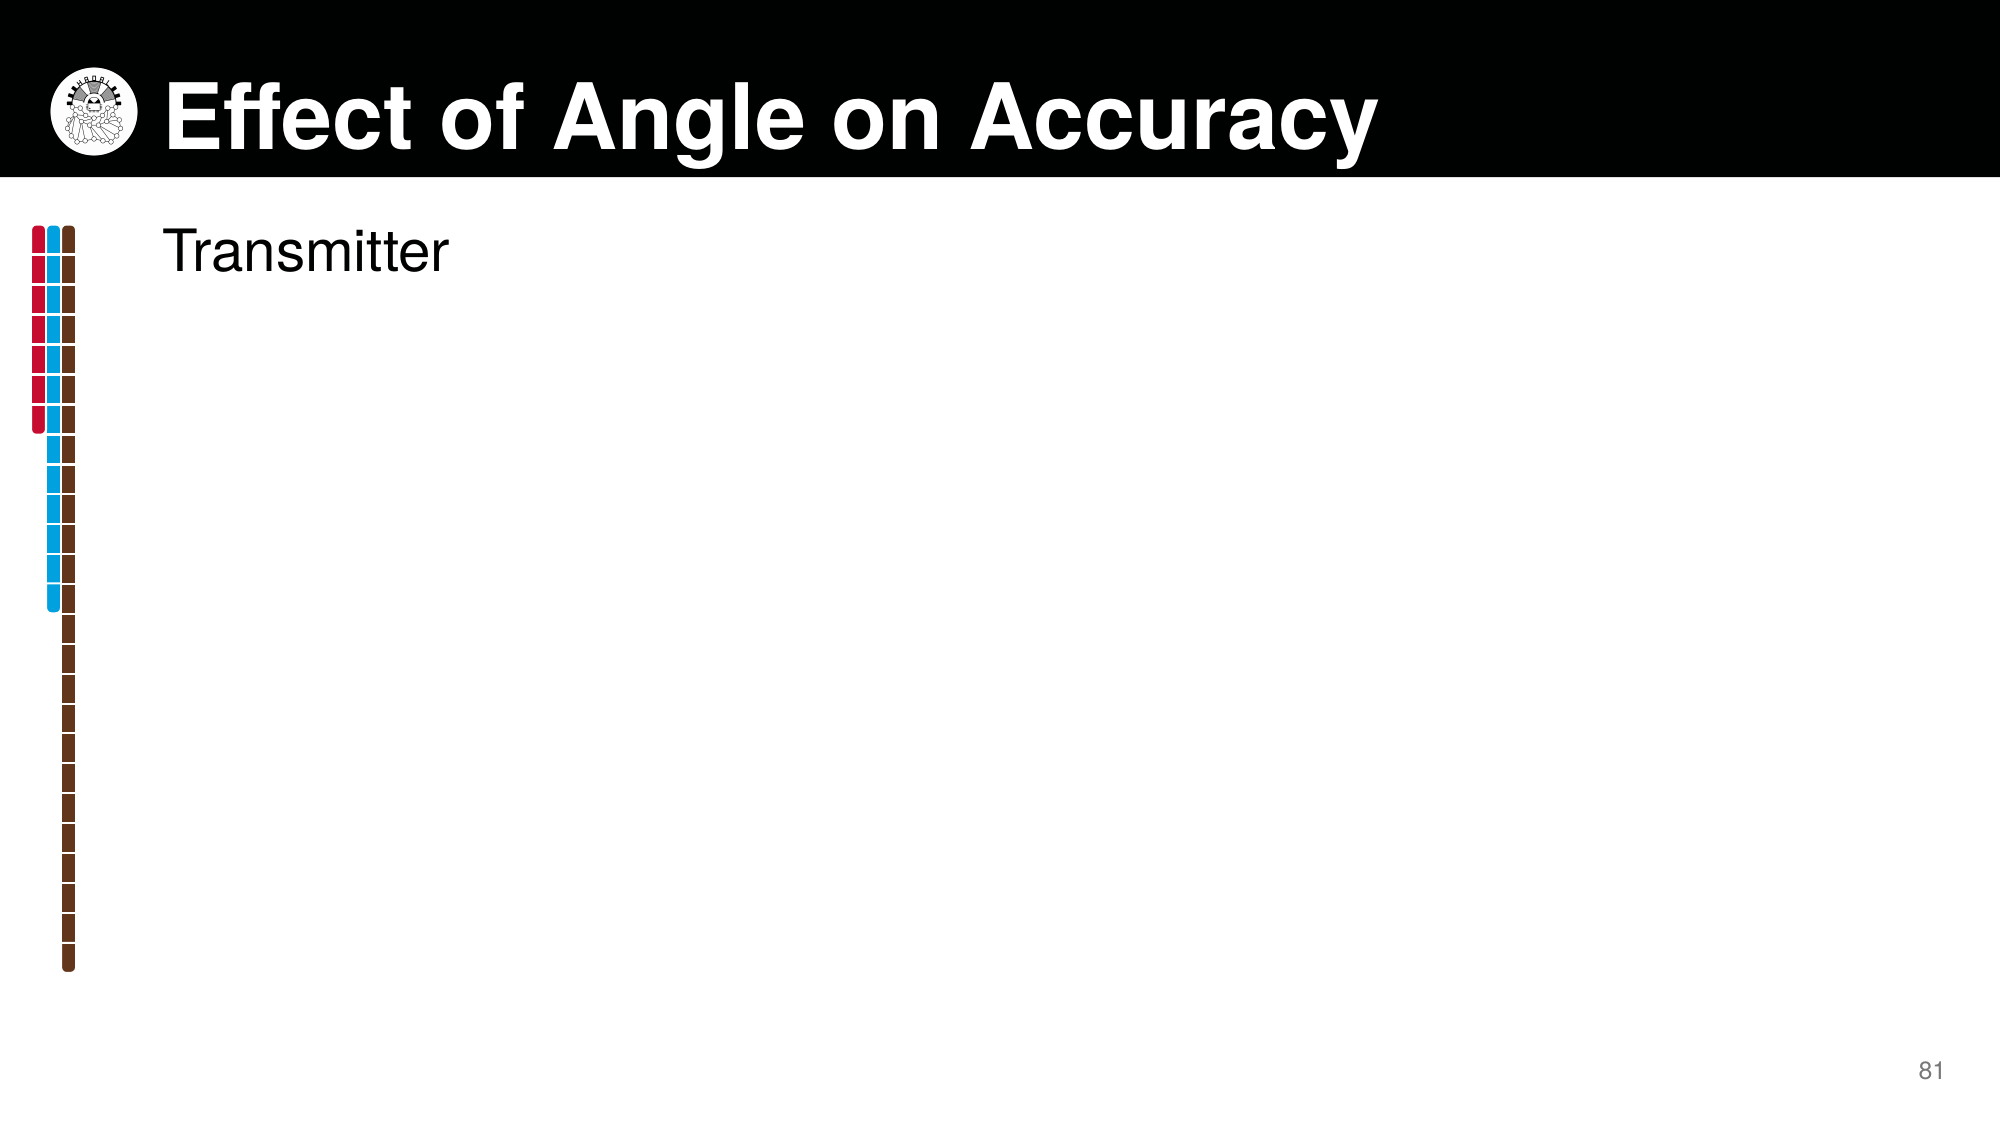

# Effect of Angle on Accuracy
Transmitter

81